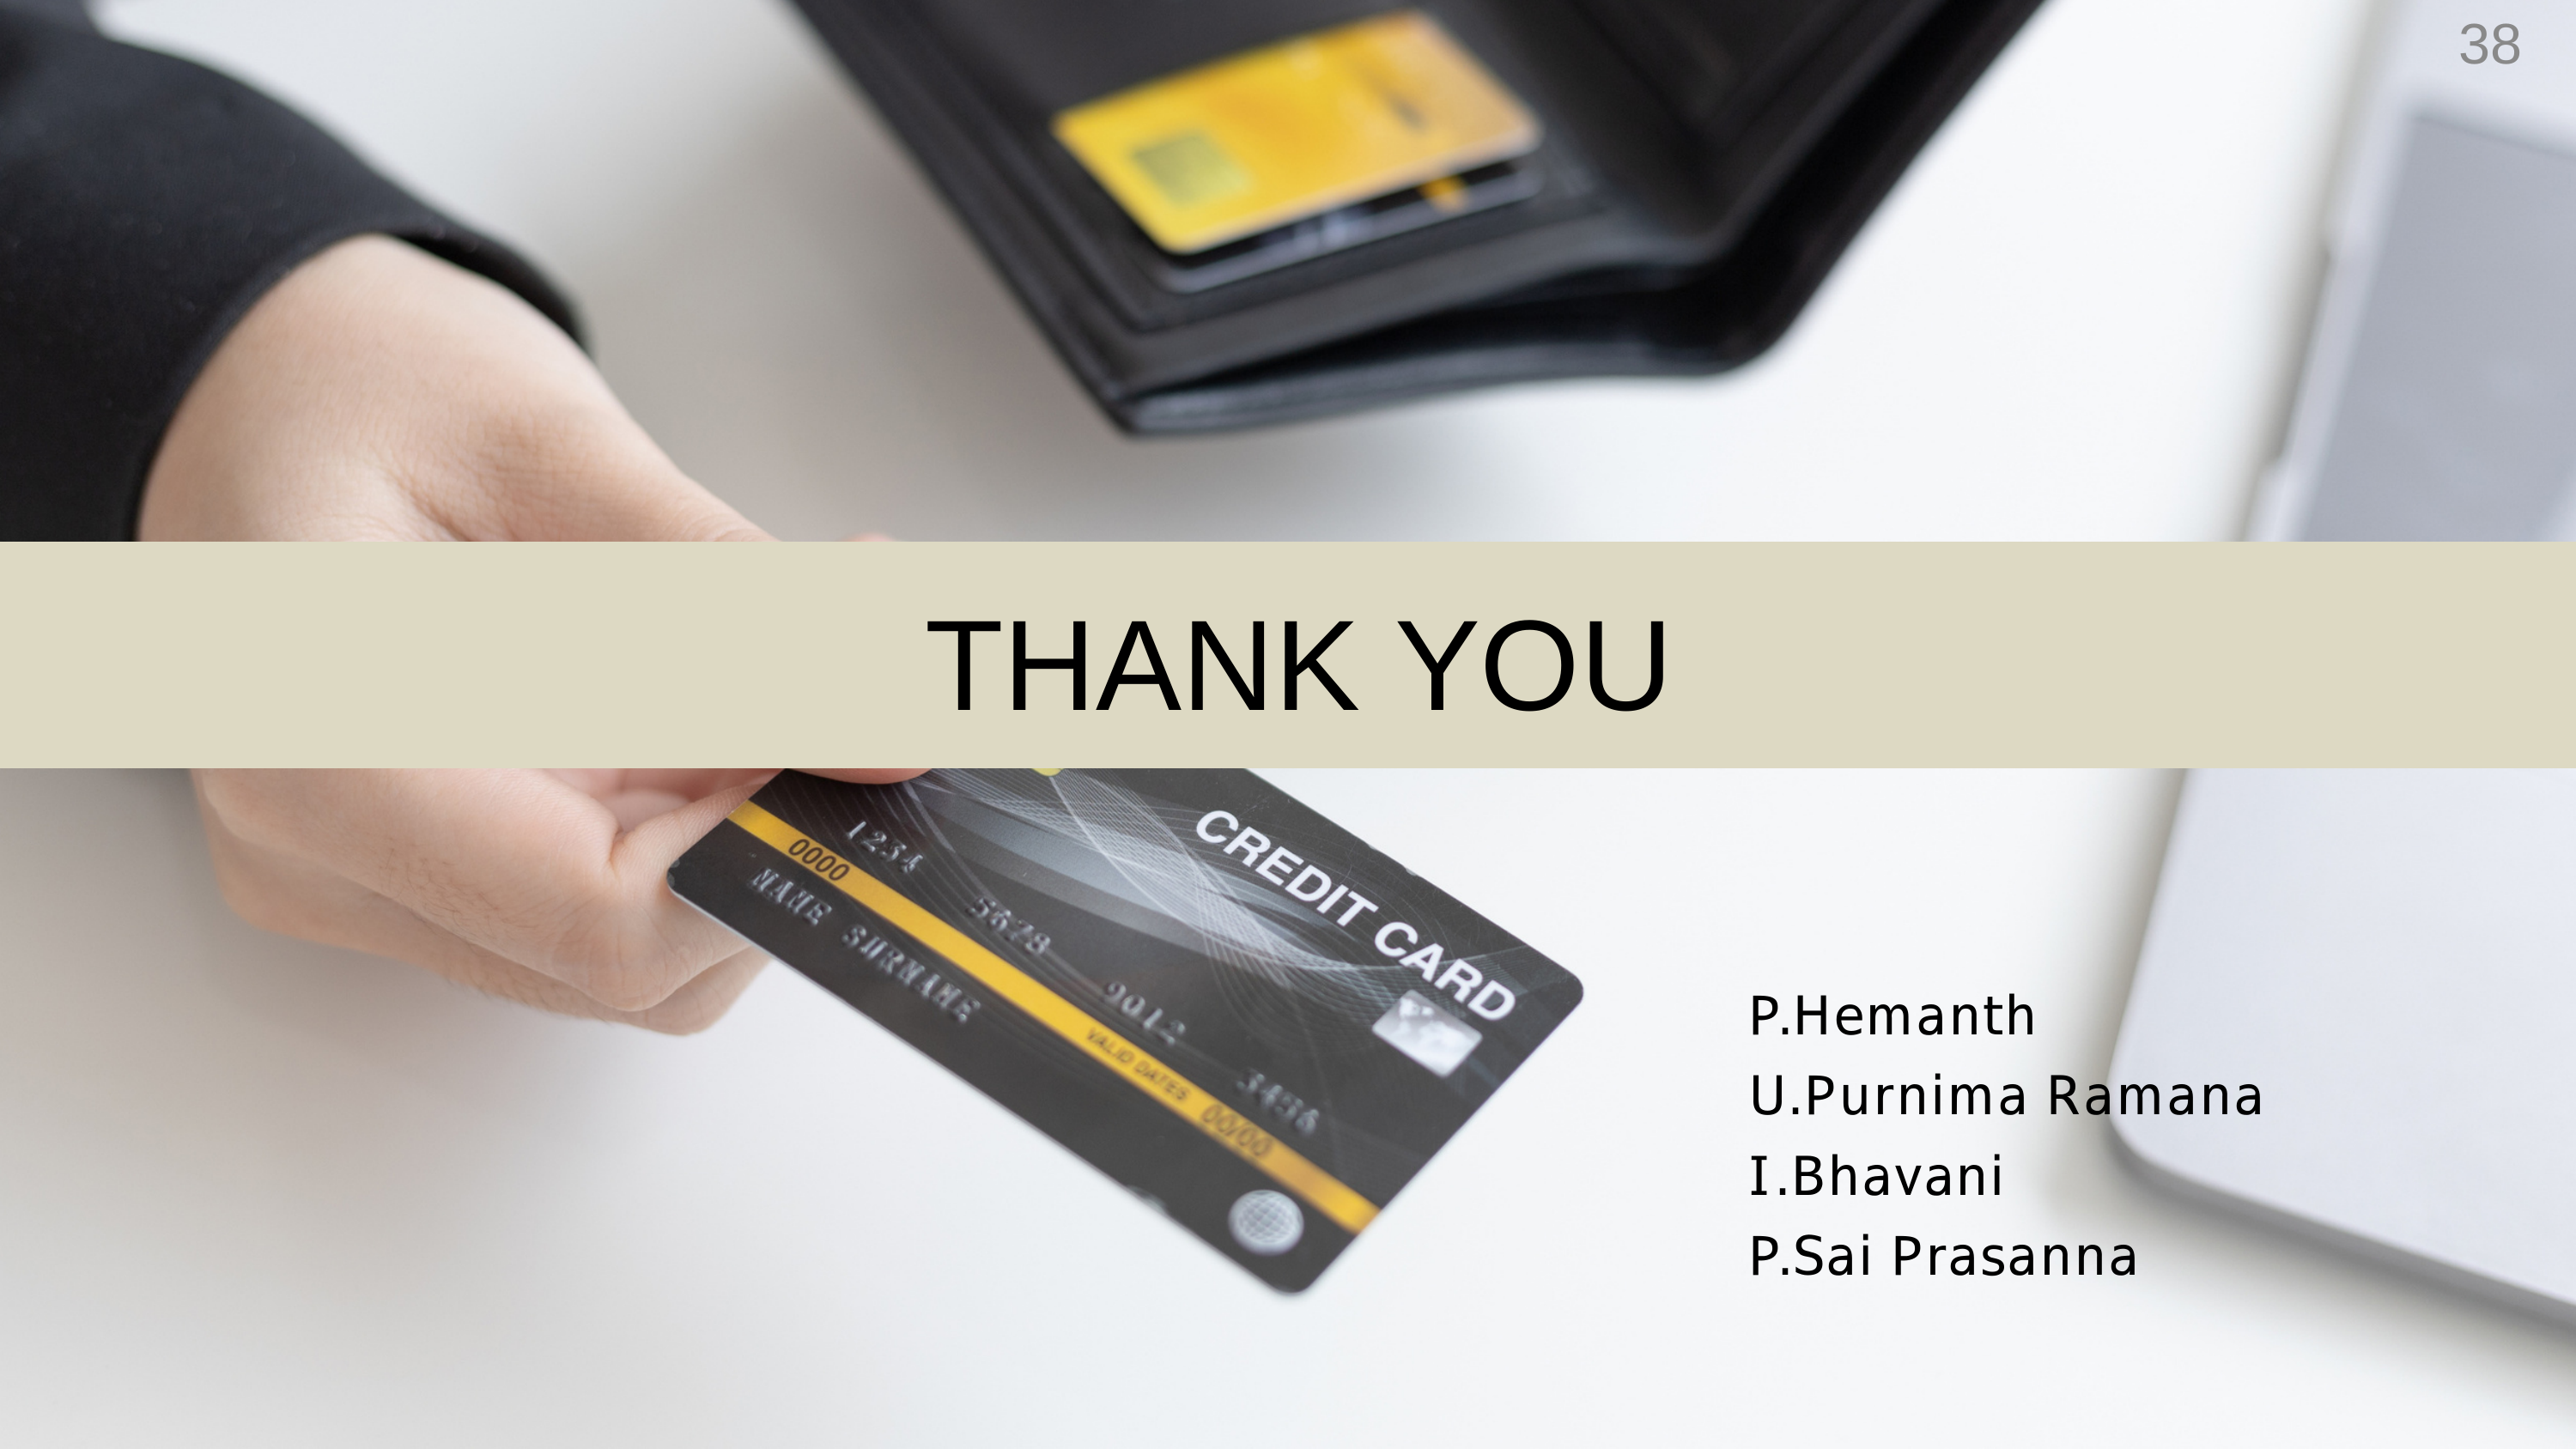

38

   THANK YOU

P.Hemanth
U.Purnima Ramana
I.Bhavani
P.Sai Prasanna